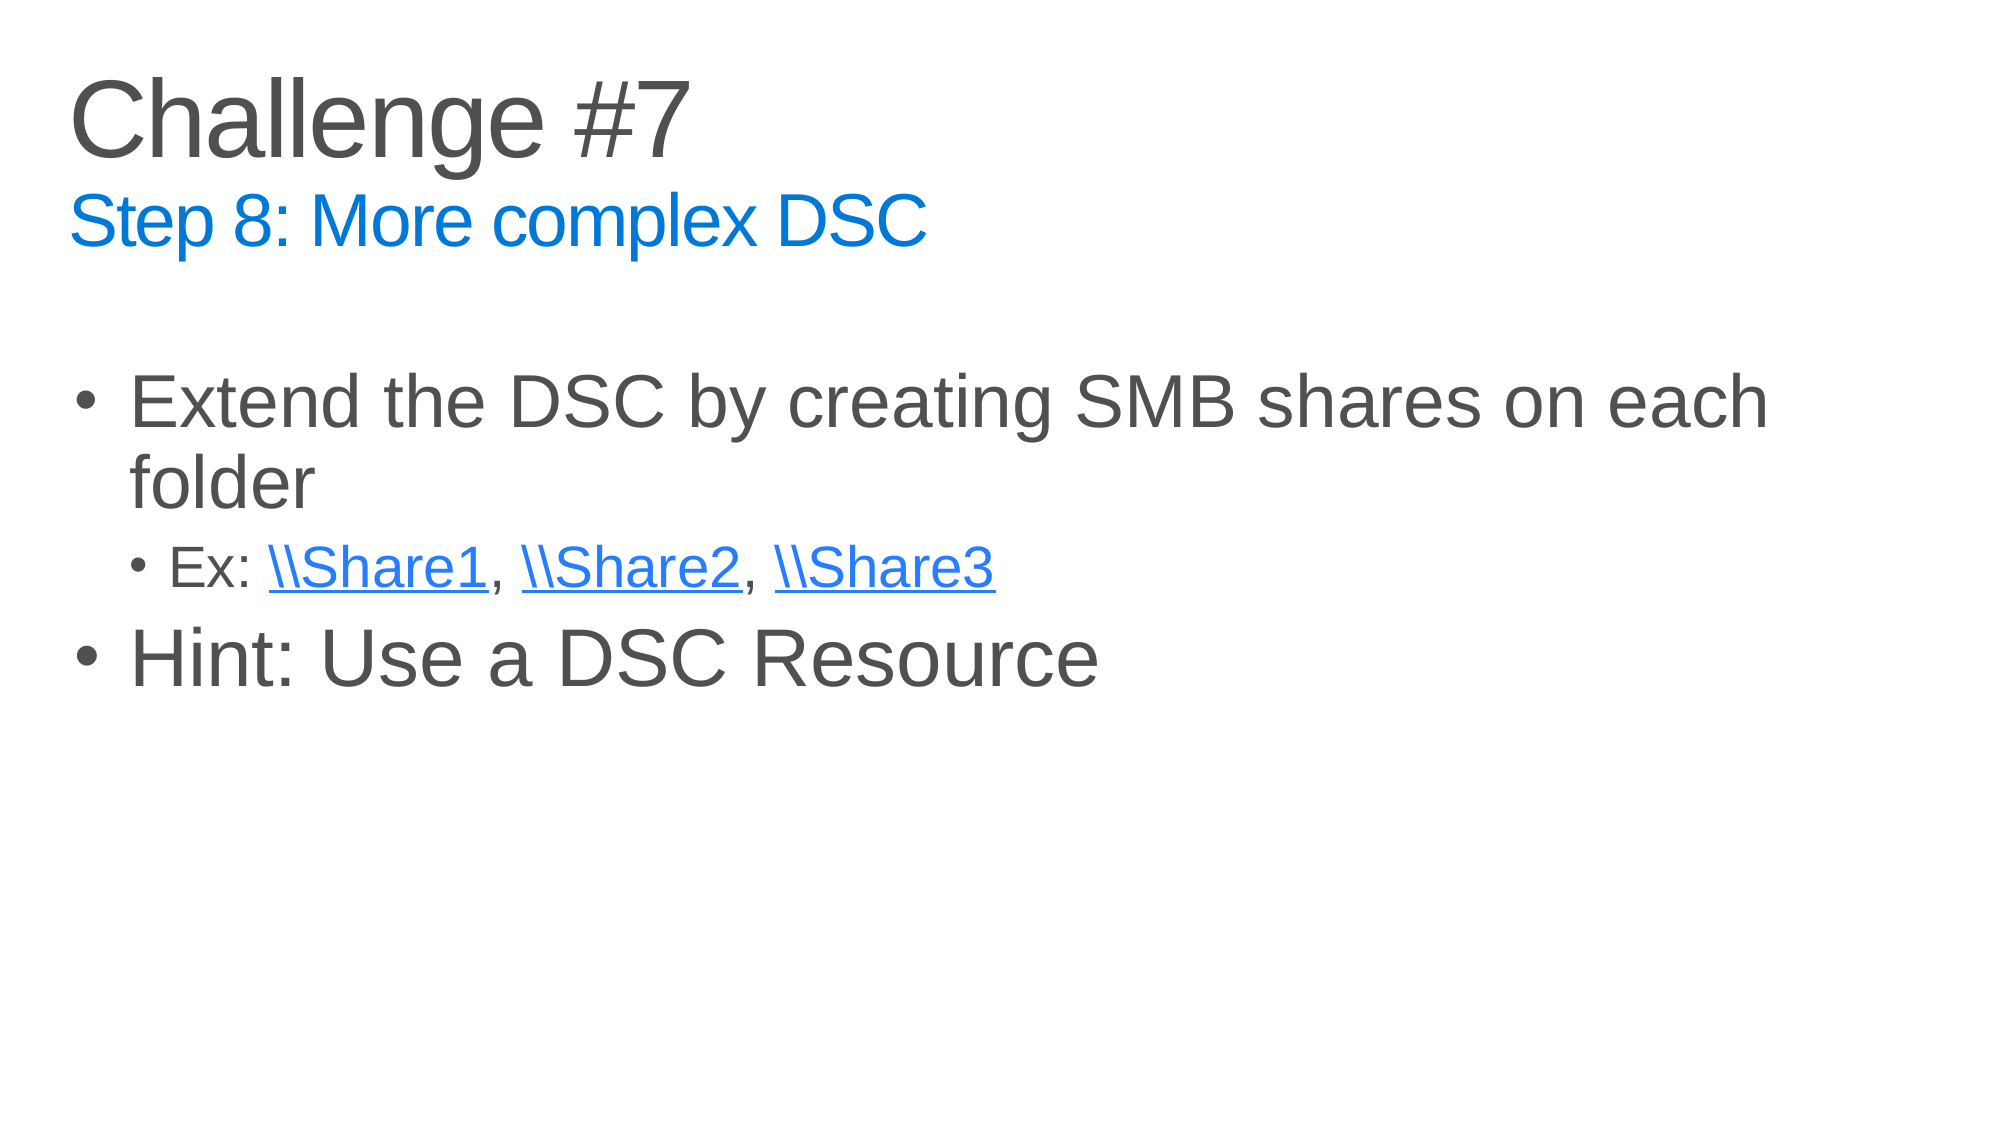

# Challenge #7 Step 8: More complex DSC
Extend the DSC by creating SMB shares on each folder
Ex: \\Share1, \\Share2, \\Share3
Hint: Use a DSC Resource